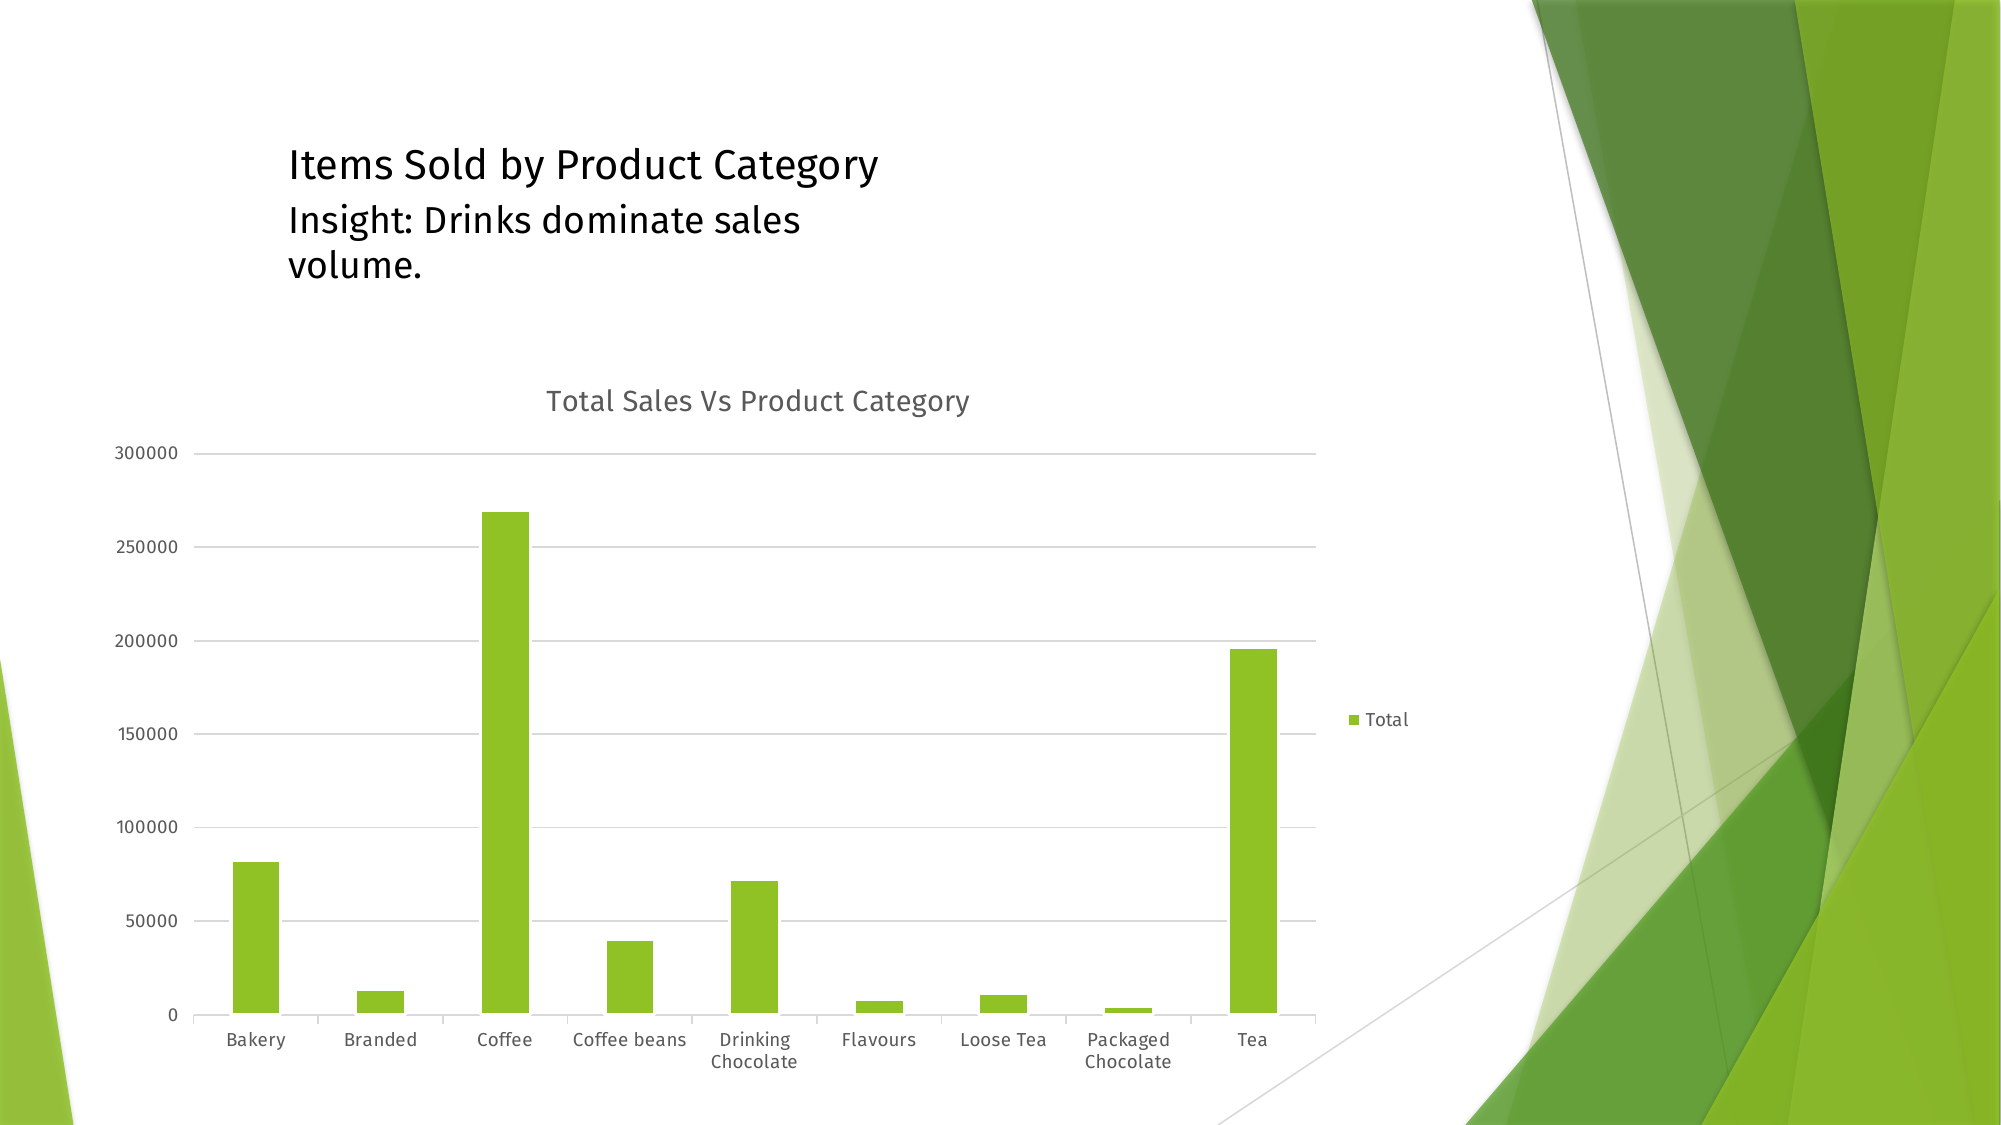

Items Sold by Product Category
Insight: Drinks dominate sales volume.

### Chart: Total Sales Vs Product Category

| Category | Total |
|---|---|
| Bakery | 82315.64000000003 |
| Branded | 13607.0 |
| Coffee | 269952.4500000191 |
| Coffee beans | 40085.249999999985 |
| Drinking Chocolate | 72416.0 |
| Flavours | 8408.800000000874 |
| Loose Tea | 11213.60000000009 |
| Packaged Chocolate | 4407.6399999999885 |
| Tea | 196405.95000000976 |